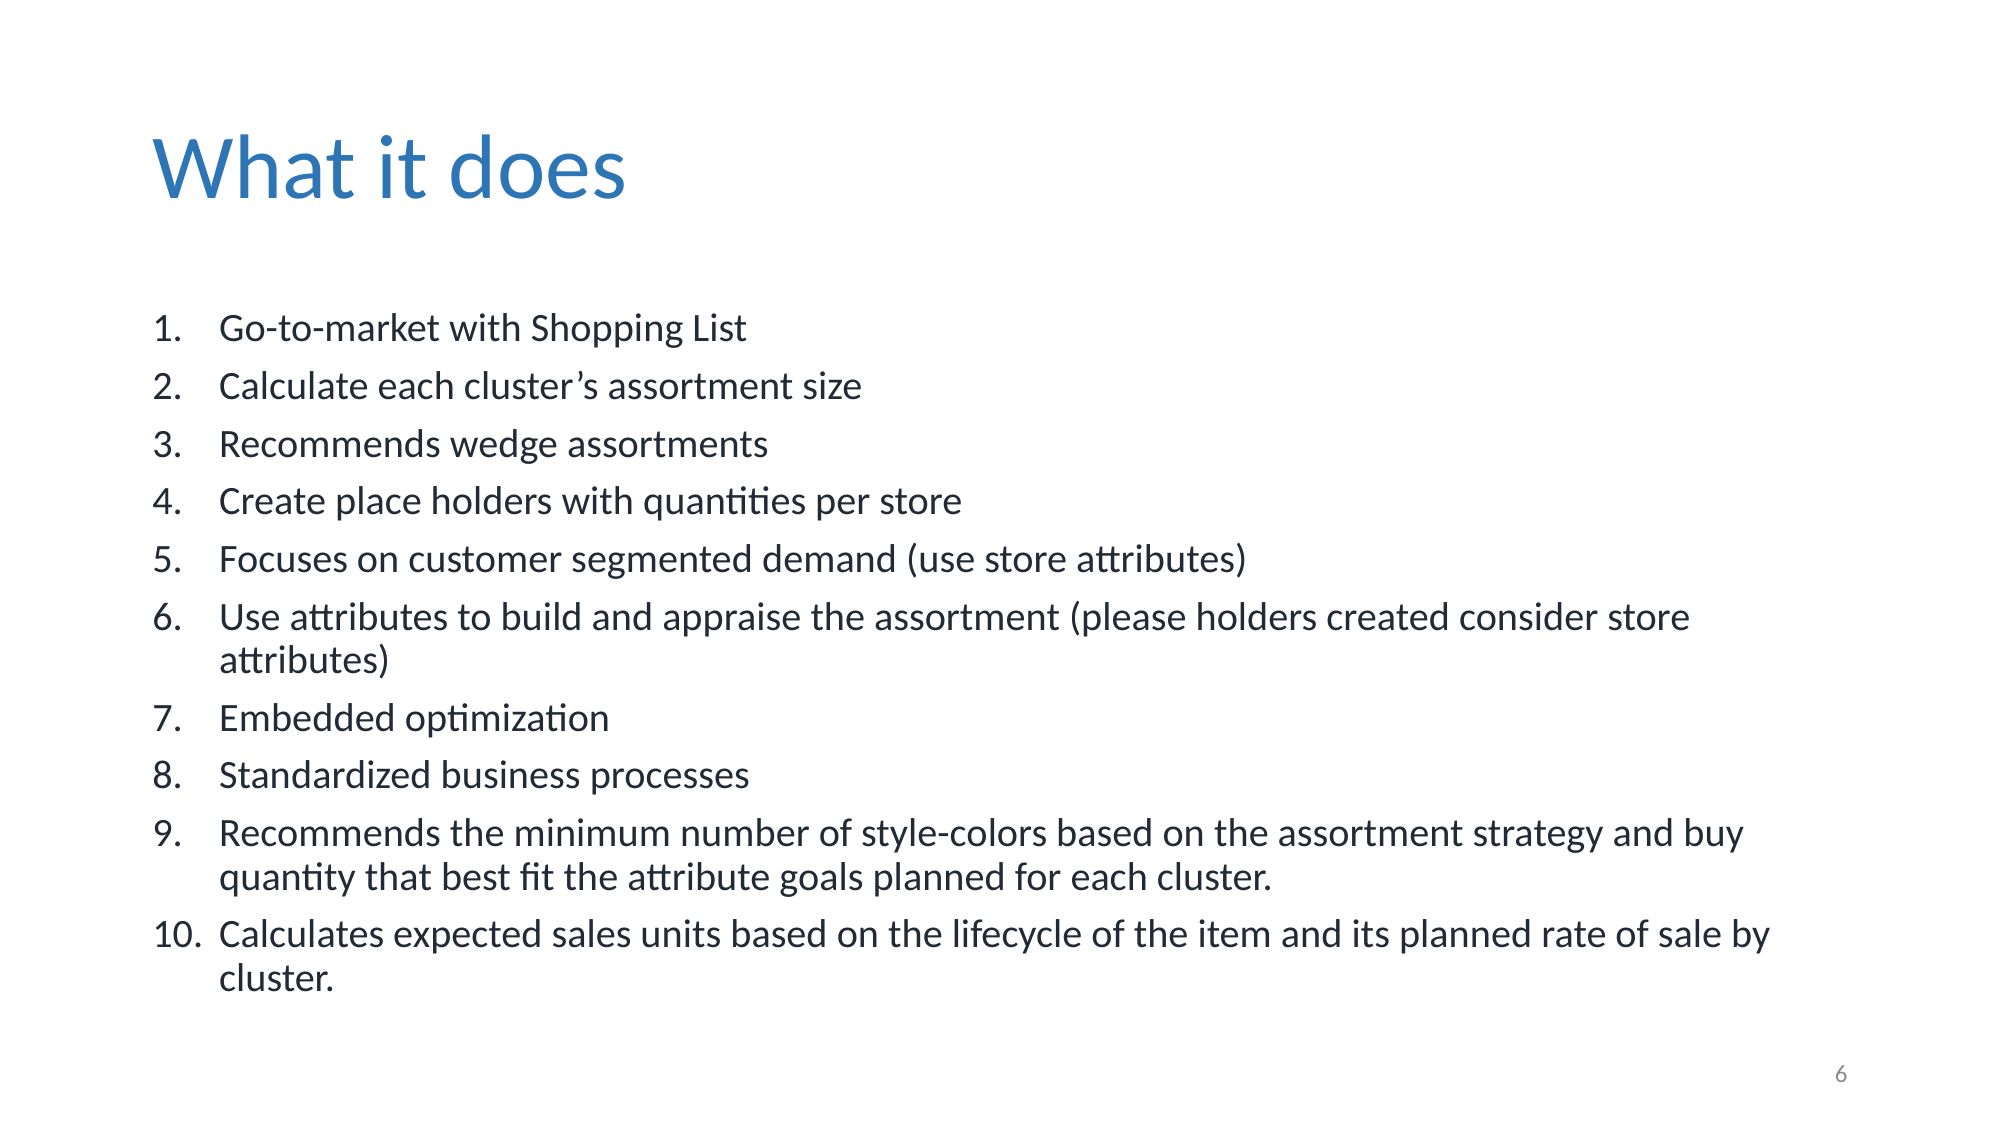

# What it does
Go-to-market with Shopping List
Calculate each cluster’s assortment size
Recommends wedge assortments
Create place holders with quantities per store
Focuses on customer segmented demand (use store attributes)
Use attributes to build and appraise the assortment (please holders created consider store attributes)
Embedded optimization
Standardized business processes
Recommends the minimum number of style-colors based on the assortment strategy and buy quantity that best fit the attribute goals planned for each cluster.
Calculates expected sales units based on the lifecycle of the item and its planned rate of sale by cluster.

6